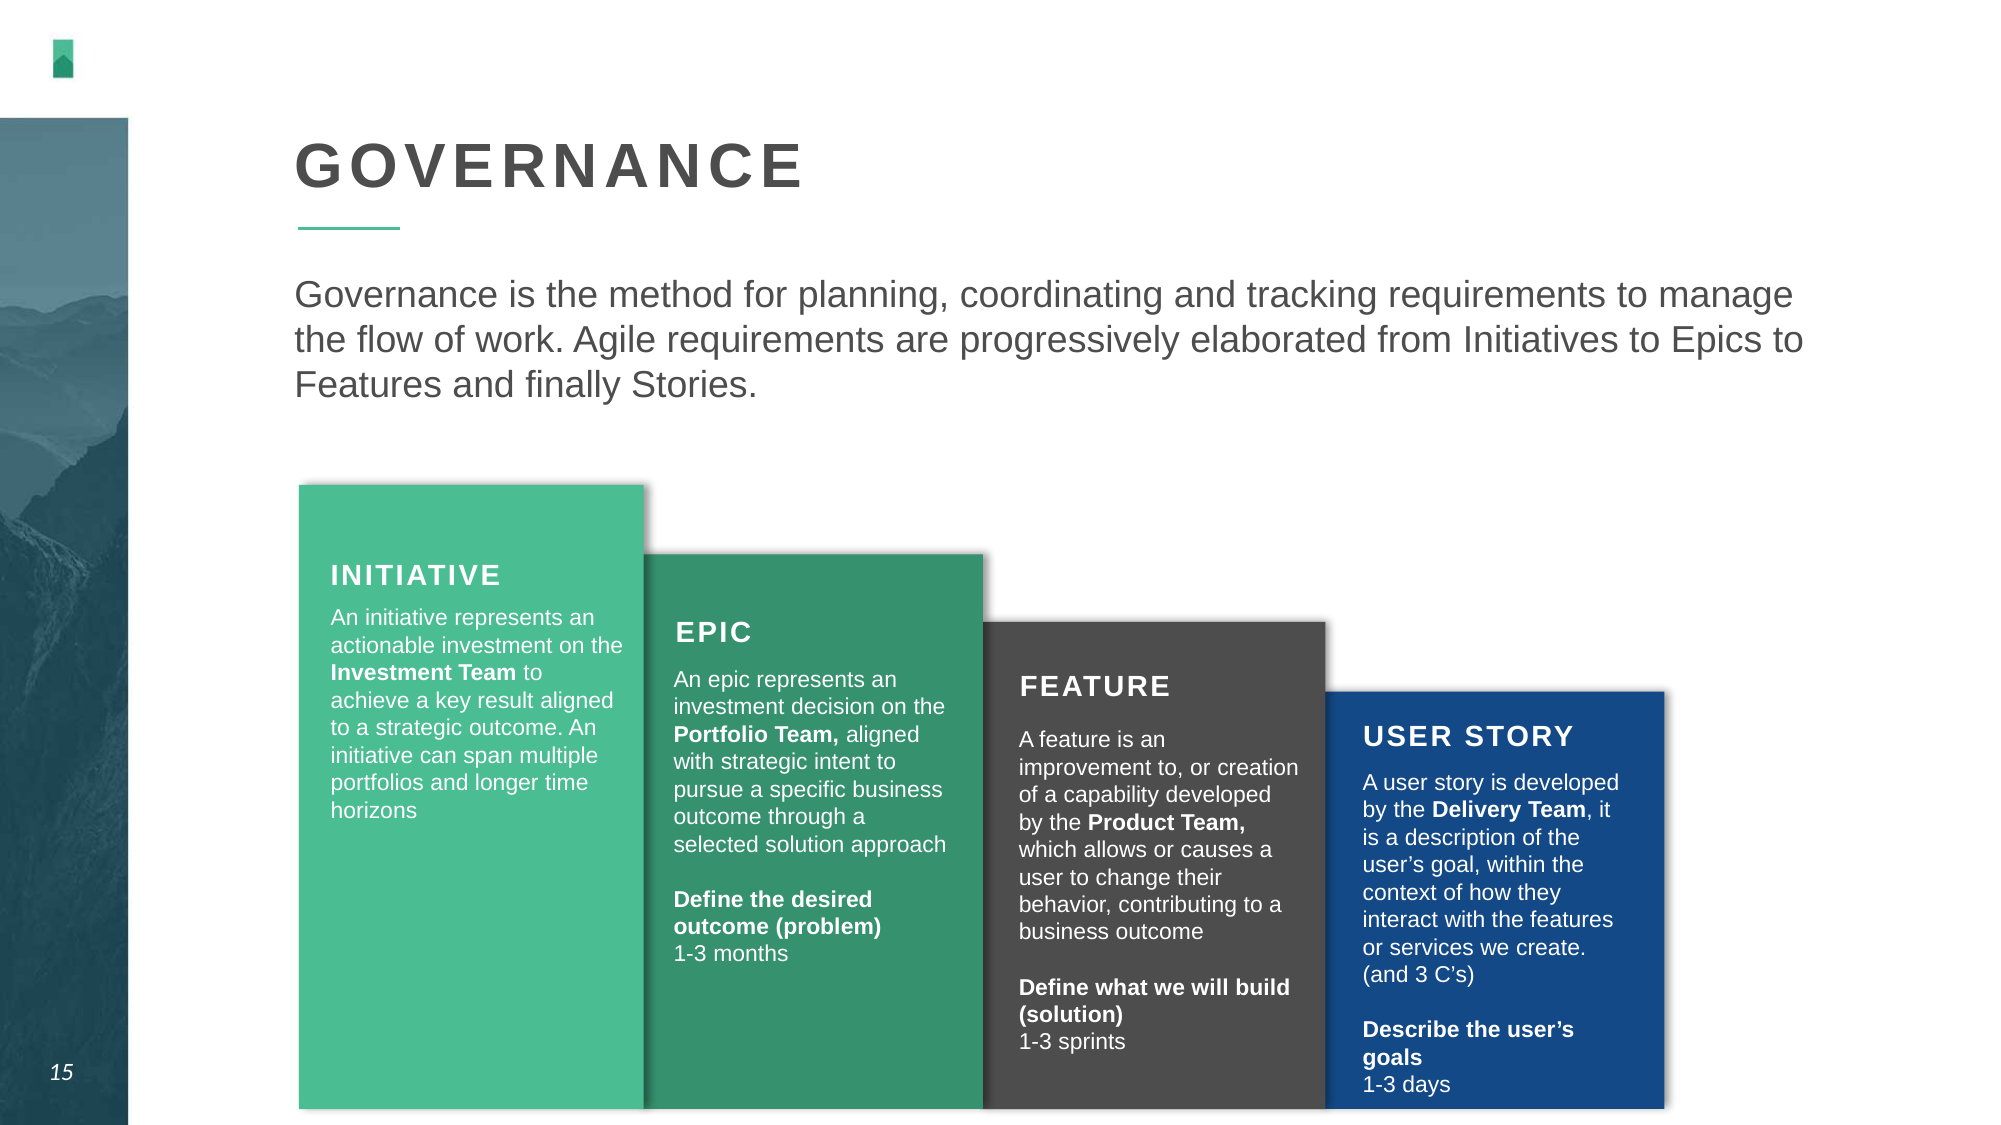

# Governance
Governance is the method for planning, coordinating and tracking requirements to manage the flow of work. Agile requirements are progressively elaborated from Initiatives to Epics to Features and finally Stories.

INITIATIVE

An initiative represents an actionable investment on the Investment Team to achieve a key result aligned to a strategic outcome. An initiative can span multiple portfolios and longer time horizons
EPIC

An epic represents an investment decision on the Portfolio Team, aligned with strategic intent to pursue a specific business outcome through a selected solution approach

Define the desired outcome (problem)
1-3 months

FEATURE

USER STORY
A feature is an improvement to, or creation of a capability developed by the Product Team,  which allows or causes a user to change their behavior, contributing to a business outcome

Define what we will build (solution)
1-3 sprints

A user story is developed by the Delivery Team, it  is a description of the user’s goal, within the context of how they interact with the features or services we create. (and 3 C’s)

Describe the user’s goals
1-3 days
15